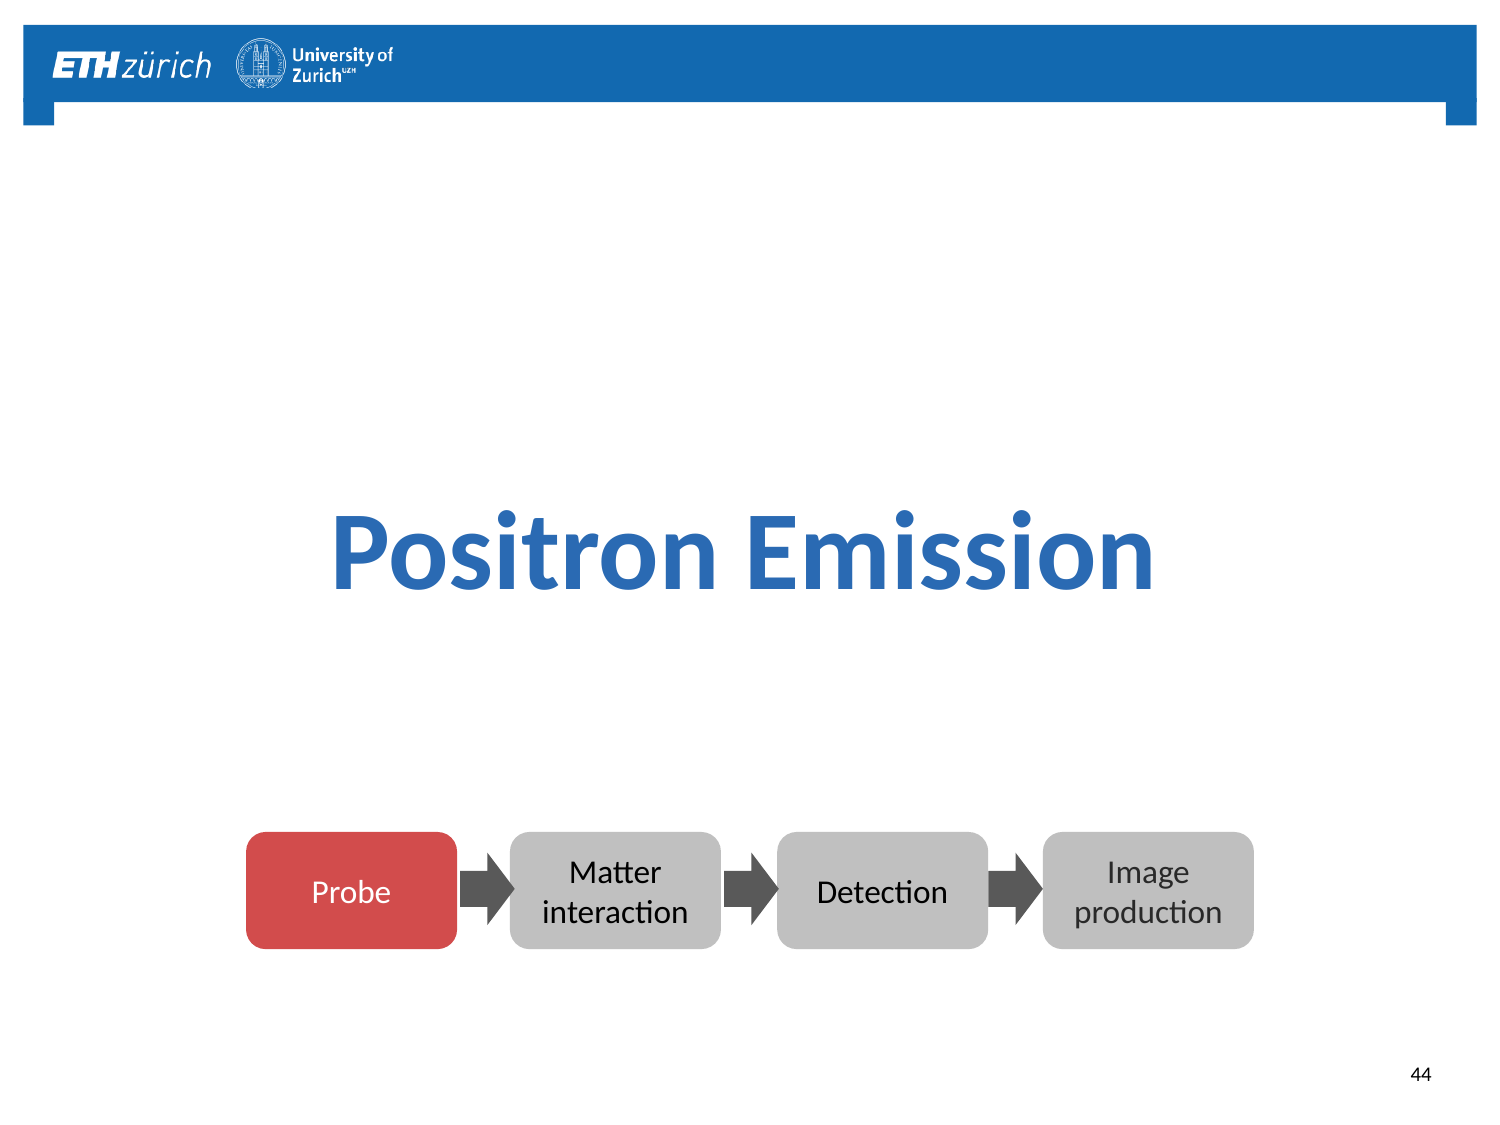

Positron Emission
Probe
Matter
interaction
Detection
Image
production

44